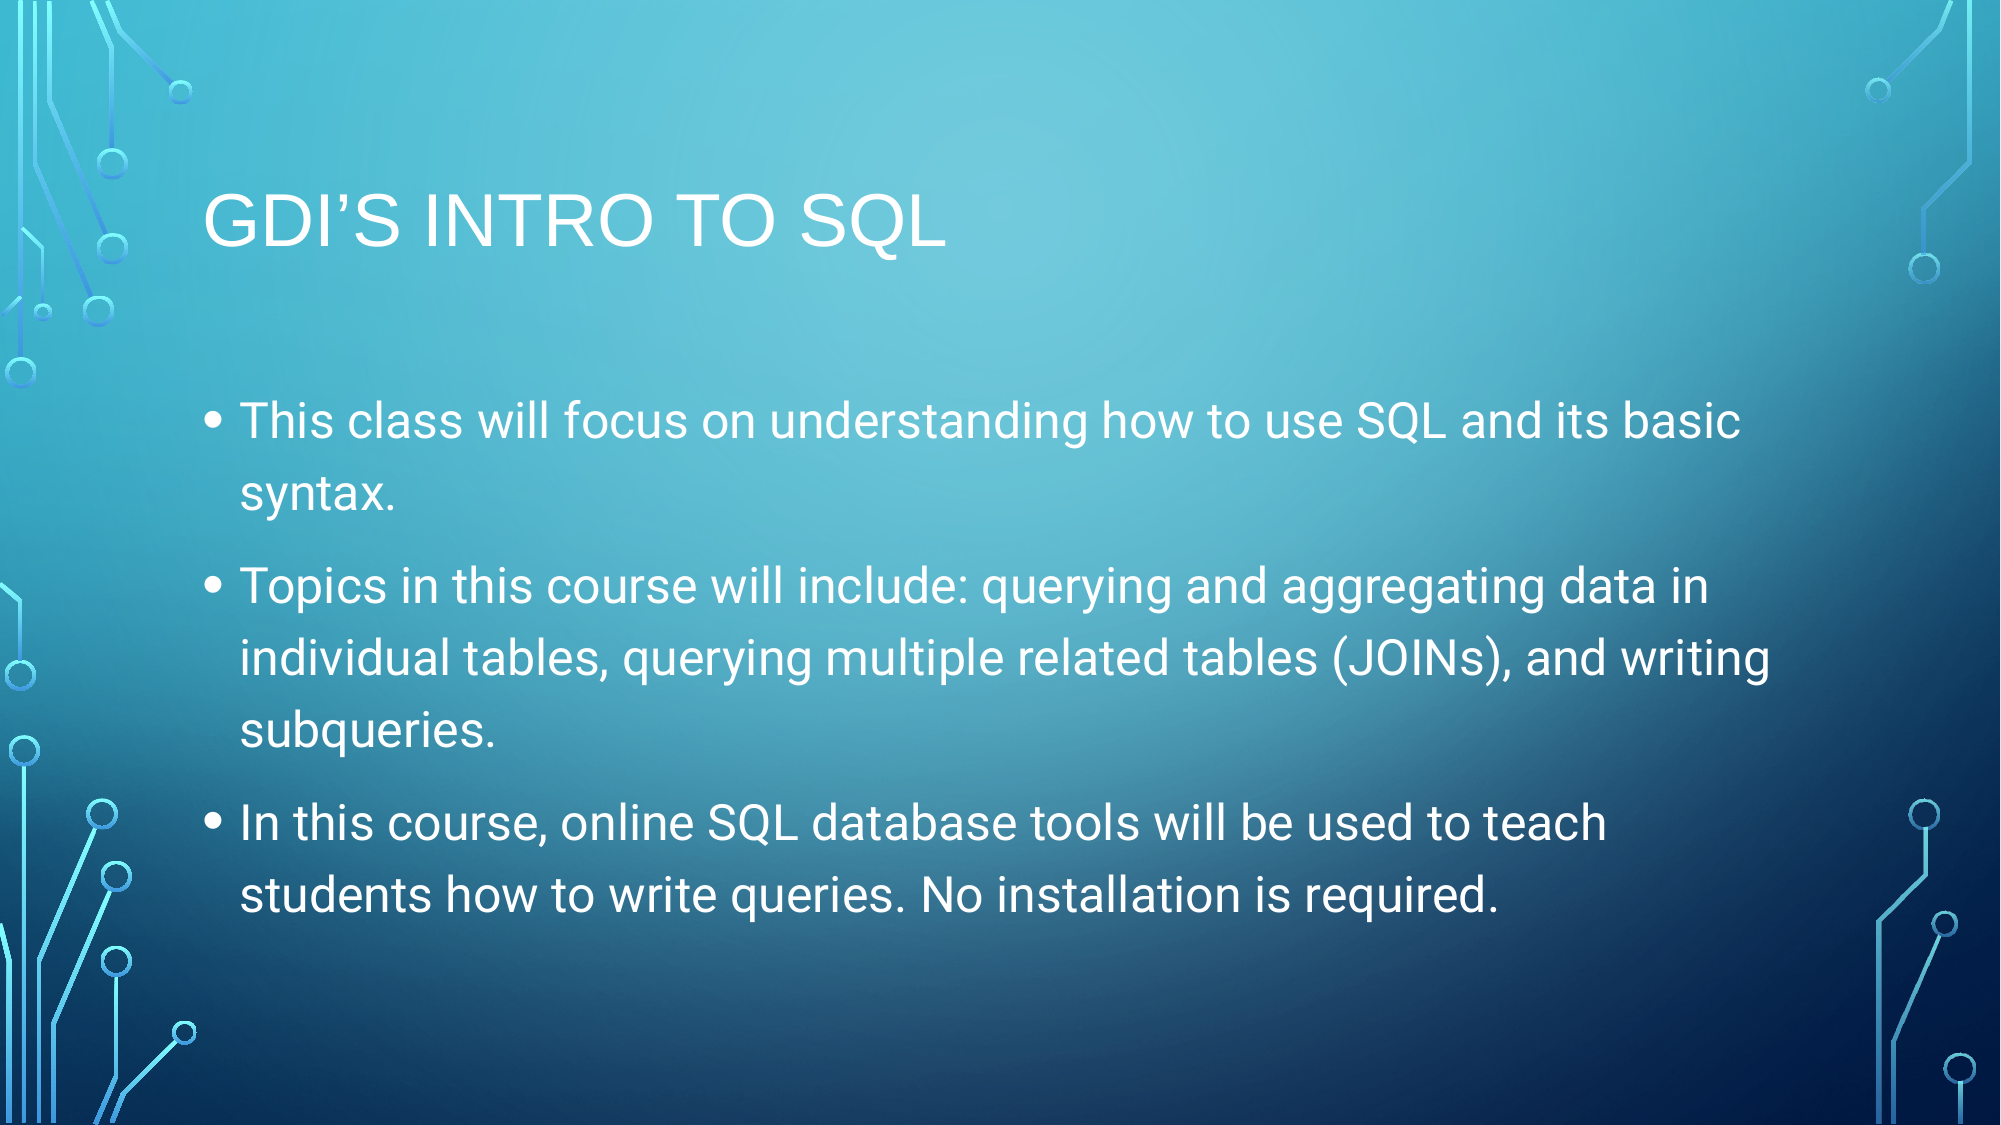

# GDI’s INTRO To SQL
This class will focus on understanding how to use SQL and its basic syntax.
Topics in this course will include: querying and aggregating data in individual tables, querying multiple related tables (JOINs), and writing subqueries.
In this course, online SQL database tools will be used to teach students how to write queries. No installation is required.